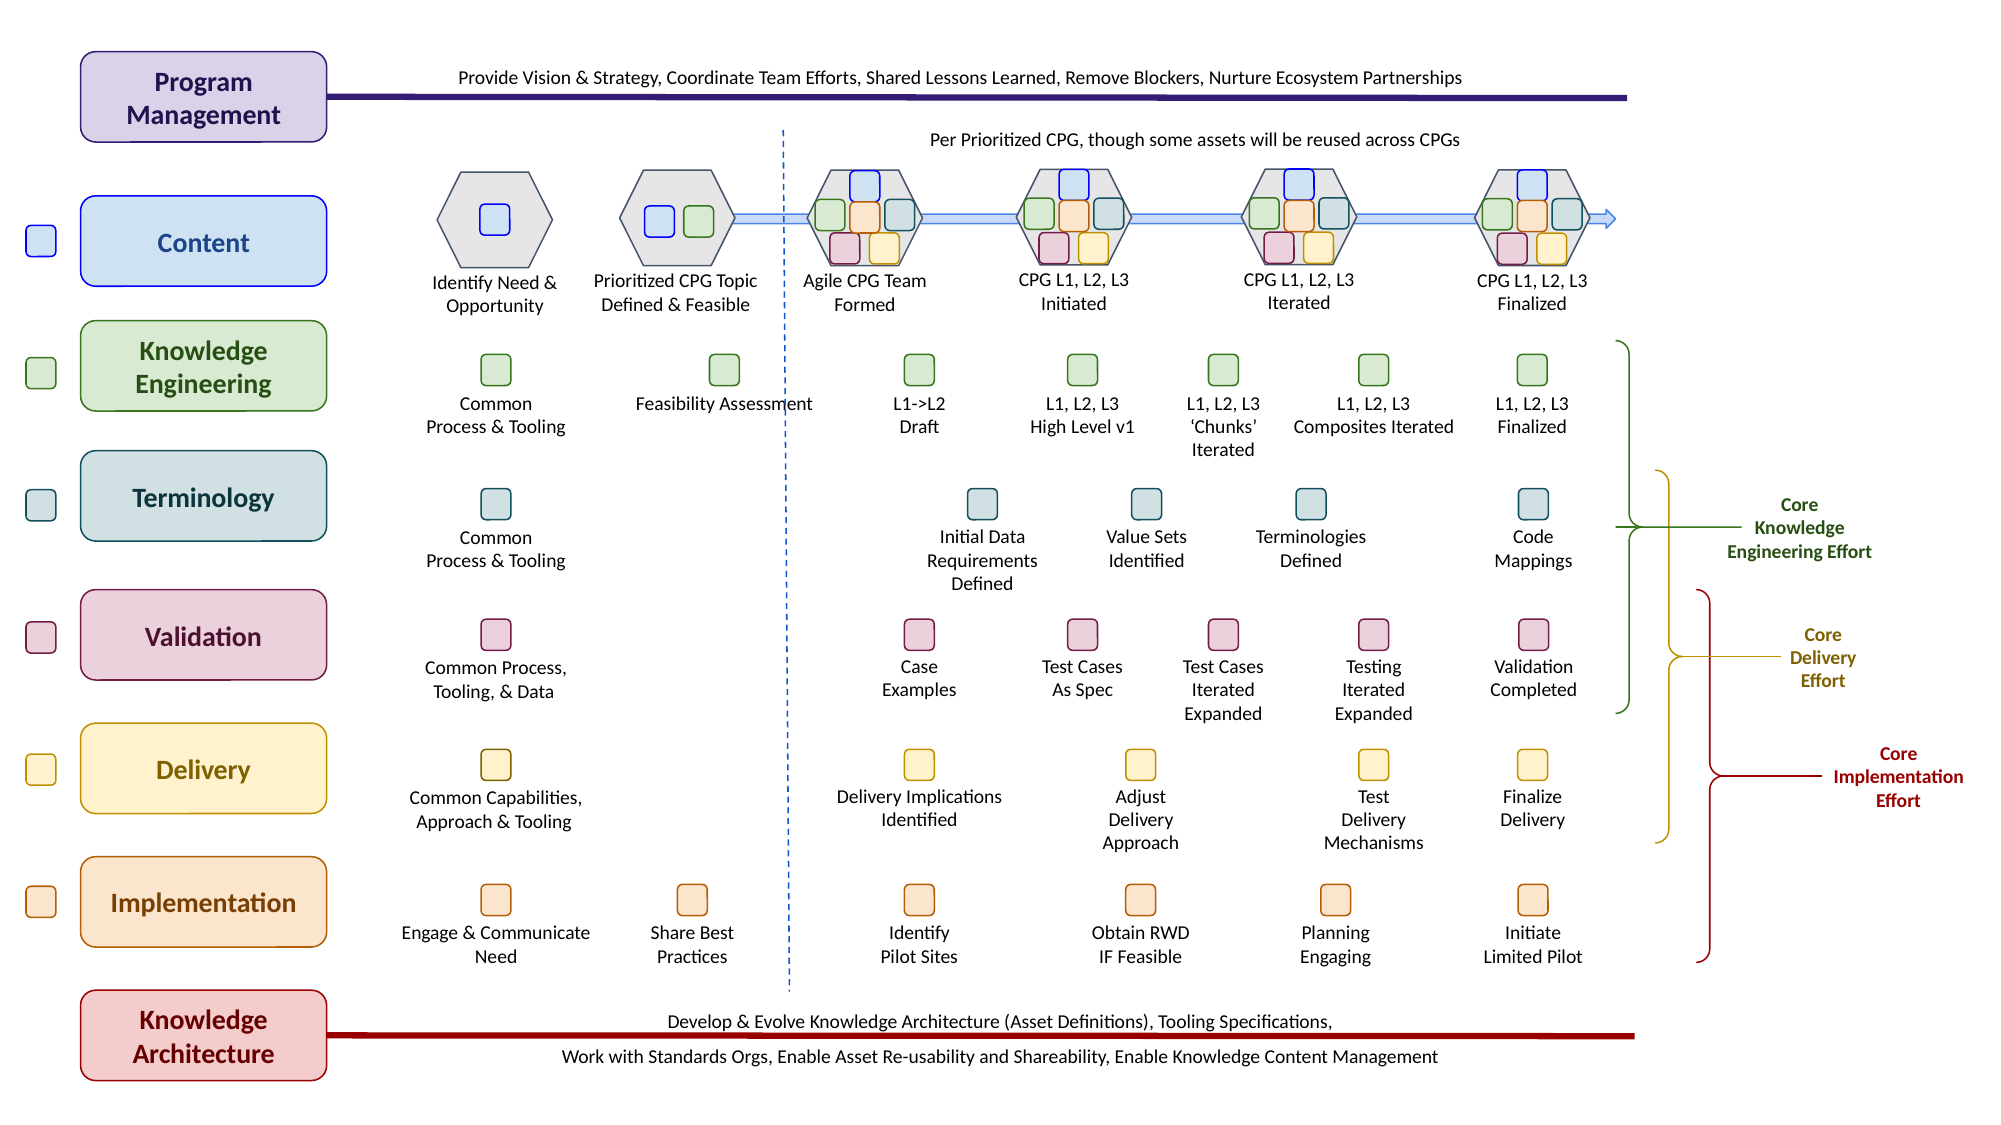

Provide Vision & Strategy, Coordinate Team Efforts, Shared Lessons Learned, Remove Blockers, Nurture Ecosystem Partnerships
Program
Management
Per Prioritized CPG, though some assets will be reused across CPGs

CPG L1, L2, L3 Iterated

CPG L1, L2, L3 Initiated

CPG L1, L2, L3 Finalized

Prioritized CPG Topic Defined & Feasible

Agile CPG Team Formed

Identify Need & Opportunity

Content

Knowledge
Engineering

Common
Process & Tooling

Feasibility Assessment

L1->L2
Draft

L1, L2, L3
High Level v1

L1, L2, L3
‘Chunks’
Iterated

L1, L2, L3
Composites Iterated

L1, L2, L3
Finalized

Terminology

Core
Knowledge Engineering Effort

Initial Data Requirements
Defined

Value Sets
Identified

Terminologies
Defined

Code
Mappings

Common
Process & Tooling

Validation

Core
Delivery
Effort

Common Process, Tooling, & Data

Case
Examples

Test Cases
As Spec

Test Cases
Iterated
Expanded

Testing
Iterated
Expanded

Validation
Completed

Delivery
Core
Implementation
Effort

Delivery Implications Identified

Adjust
Delivery
Approach

Test
Delivery
Mechanisms

Finalize
Delivery

Common Capabilities, Approach & Tooling

Implementation

Engage & Communicate
Need

Share Best
Practices

Identify
Pilot Sites

Obtain RWD
IF Feasible

Planning
Engaging

Initiate
Limited Pilot

Develop & Evolve Knowledge Architecture (Asset Definitions), Tooling Specifications,
Work with Standards Orgs, Enable Asset Re-usability and Shareability, Enable Knowledge Content Management
Knowledge
Architecture